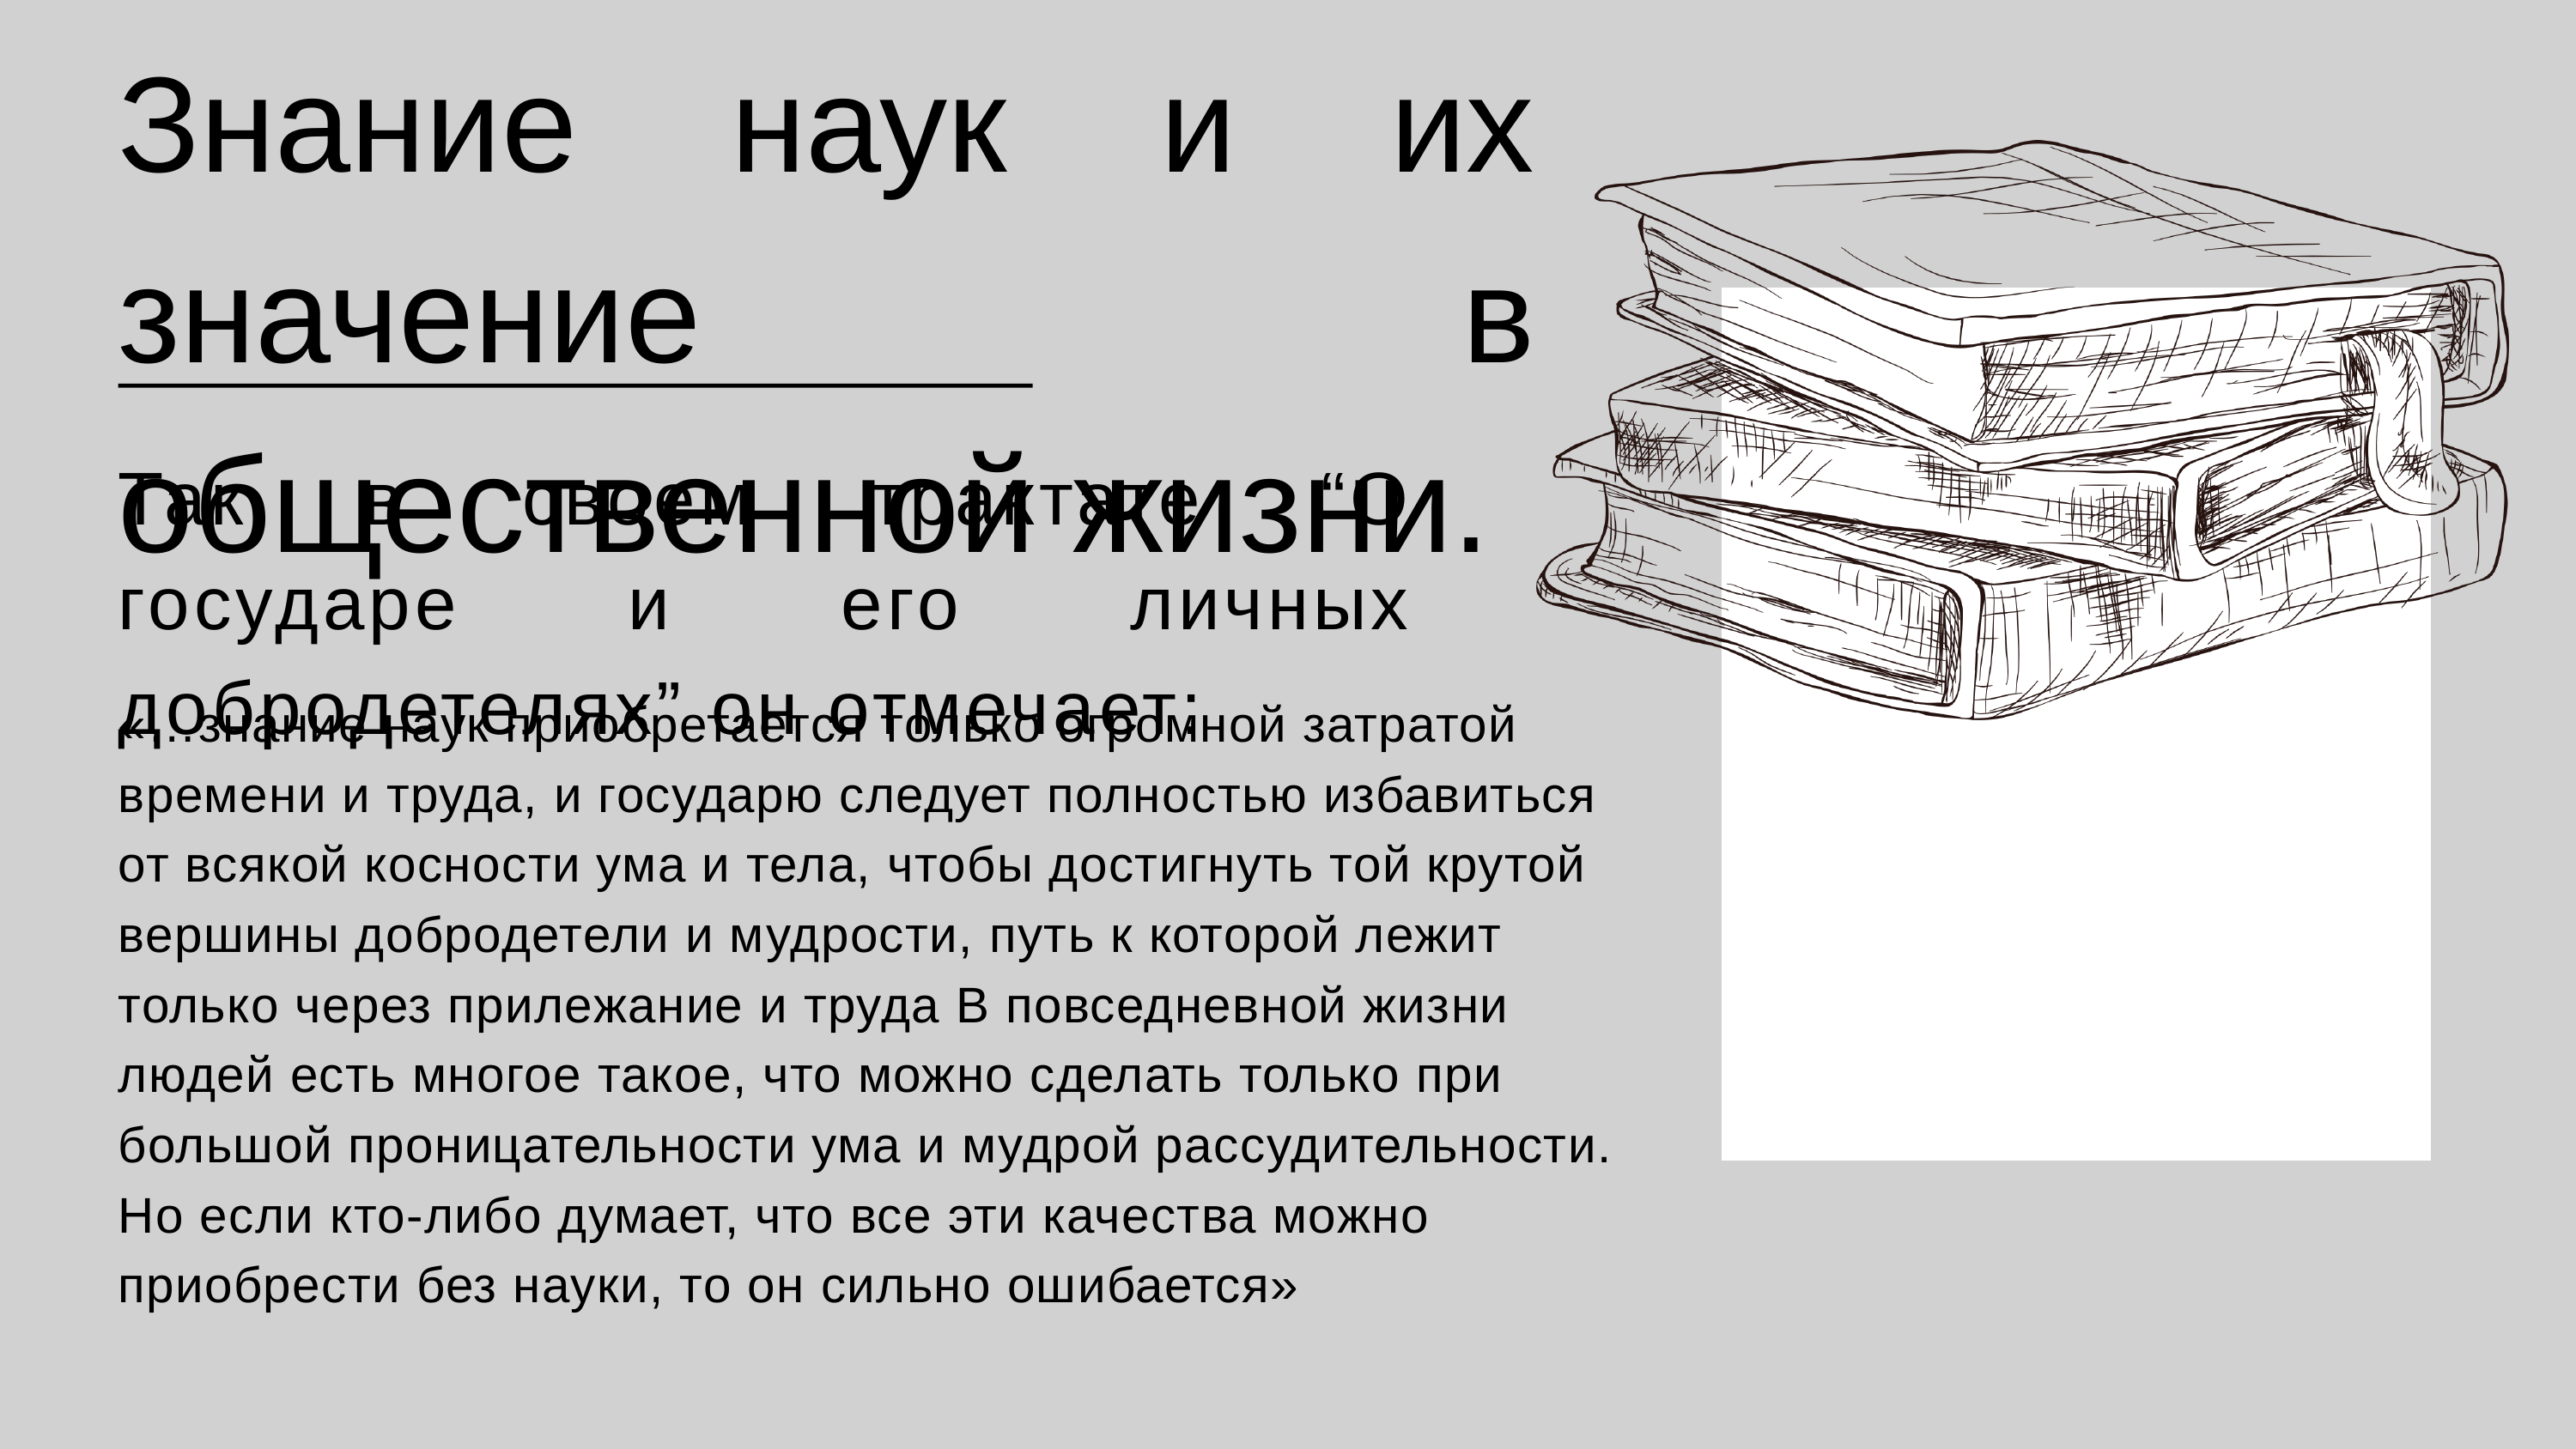

Знание наук и их значение в общественной жизни.

Так в своем трактате “О государе и его личных добродетелях” он отмечает:
«…знание наук приобретается только огромной затратой времени и труда, и государю следует полностью избавиться от всякой косности ума и тела, чтобы достигнуть той крутой вершины добродетели и мудрости, путь к которой лежит только через прилежание и труда В повседневной жизни людей есть многое такое, что можно сделать только при большой проницательности ума и мудрой рассудительности. Но если кто-либо думает, что все эти качества можно приобрести без науки, то он сильно ошибается»